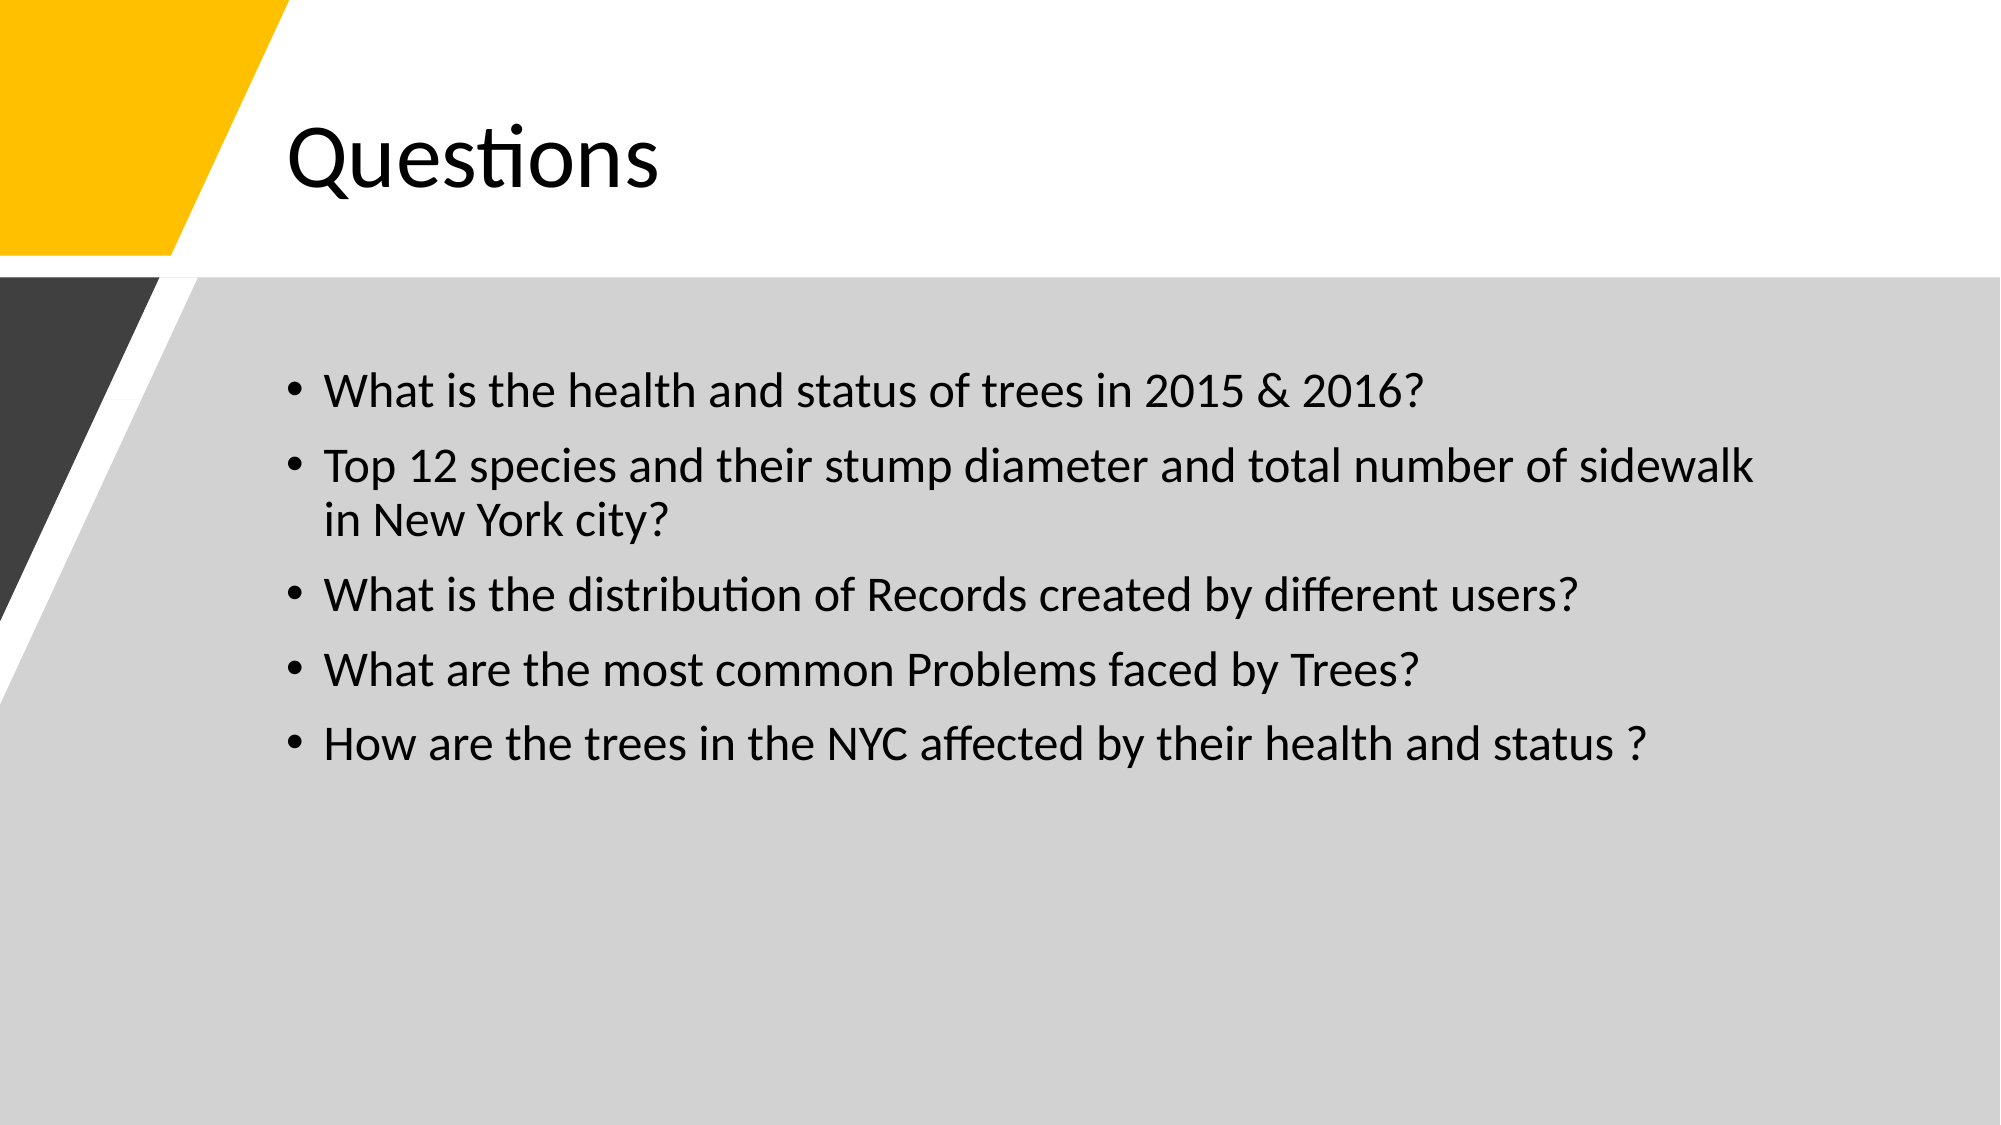

# Questions

What is the health and status of trees in 2015 & 2016?
Top 12 species and their stump diameter and total number of sidewalk in New York city?
What is the distribution of Records created by different users?
What are the most common Problems faced by Trees?
How are the trees in the NYC affected by their health and status ?